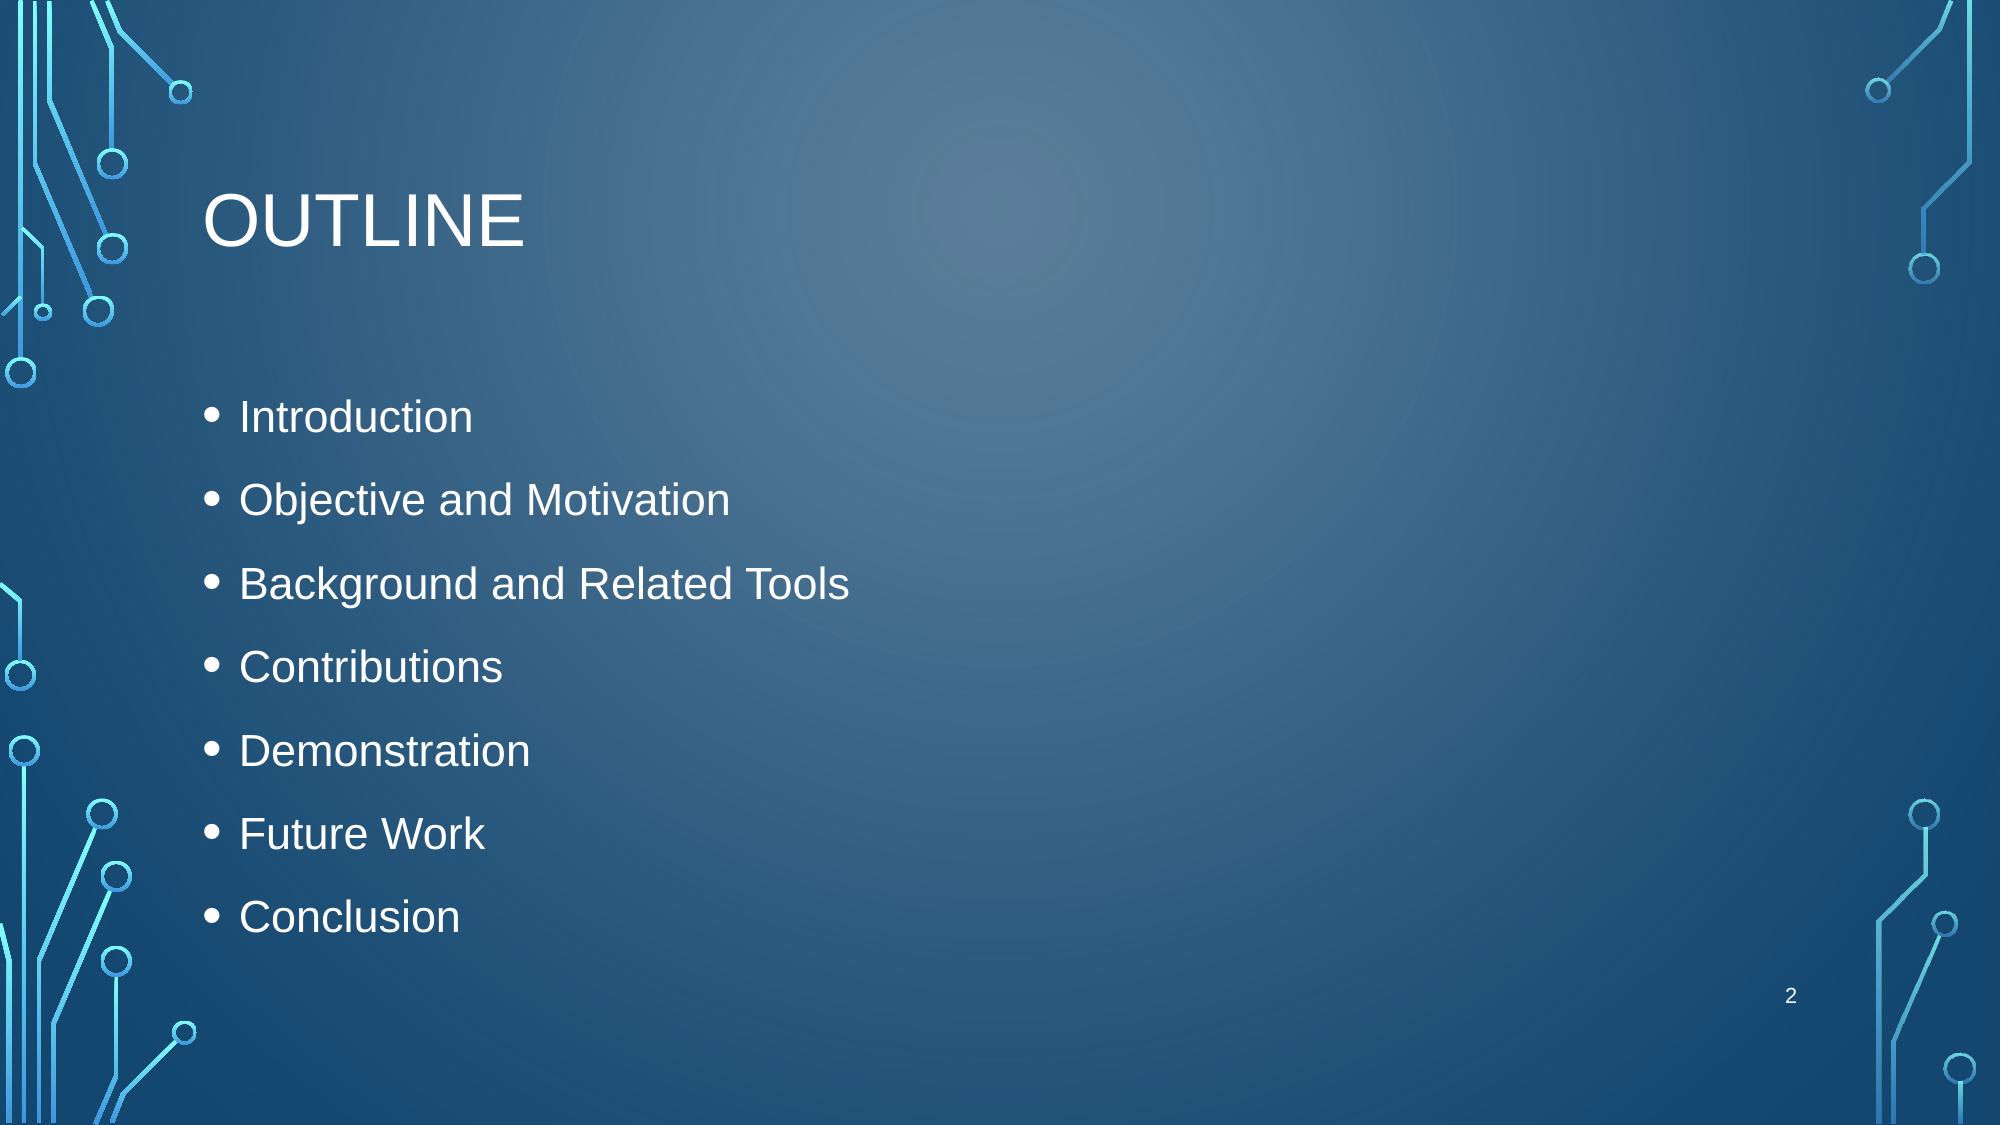

# outline
Introduction
Objective and Motivation
Background and Related Tools
Contributions
Demonstration
Future Work
Conclusion
2